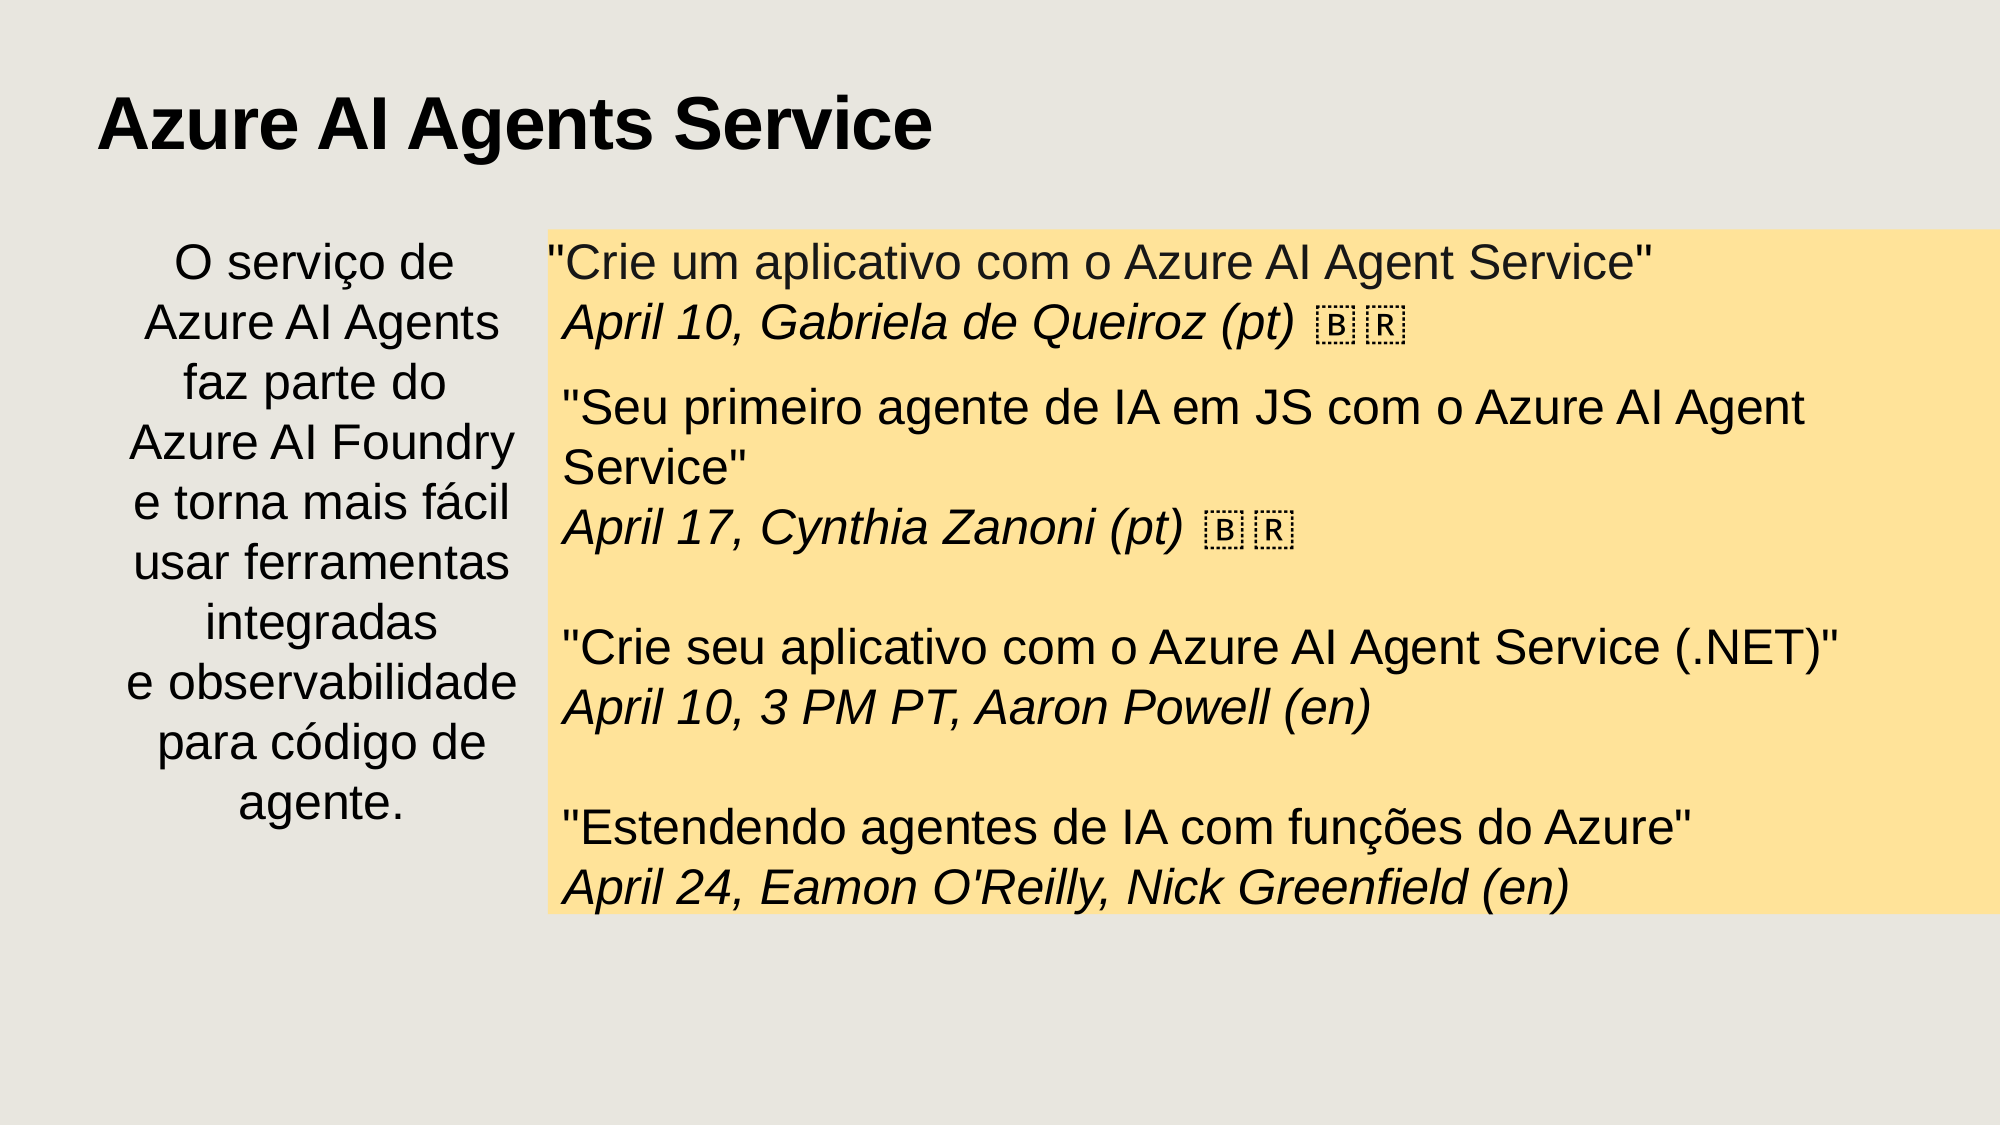

# Azure AI Agents Service
O serviço de
Azure AI Agents
faz parte do
Azure AI Foundry
e torna mais fácil
usar ferramentas integradas
e observabilidade para código de agente.
"Crie um aplicativo com o Azure AI Agent Service"
April 10, Gabriela de Queiroz (pt) 🇧🇷
"Seu primeiro agente de IA em JS com o Azure AI Agent Service"
April 17, Cynthia Zanoni (pt) 🇧🇷

"Crie seu aplicativo com o Azure AI Agent Service (.NET)"
April 10, 3 PM PT, Aaron Powell (en)

"Estendendo agentes de IA com funções do Azure"
April 24, Eamon O'Reilly, Nick Greenfield (en)